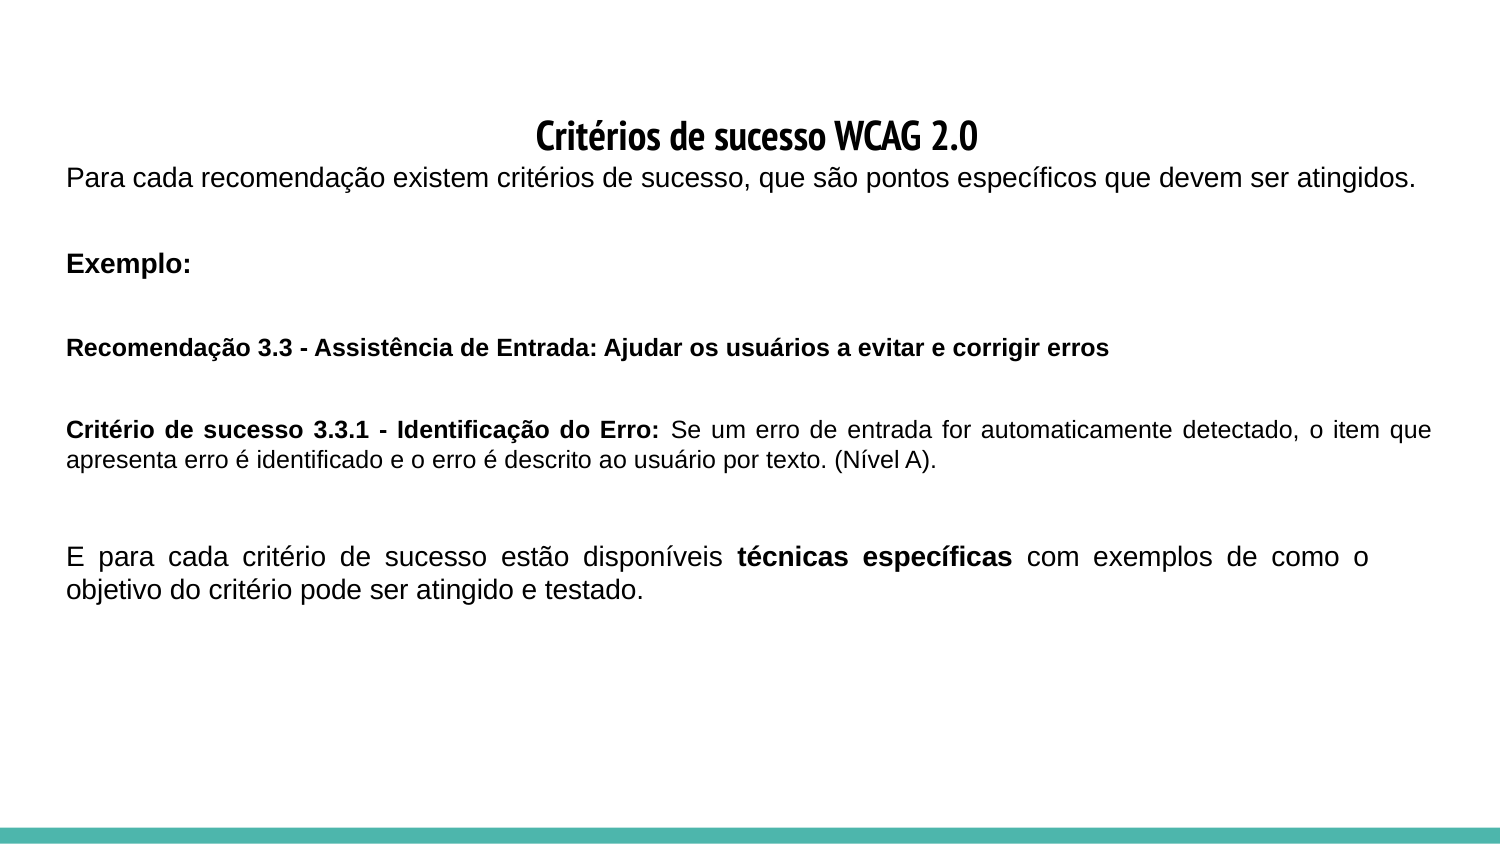

# Critérios de sucesso WCAG 2.0

Para cada recomendação existem critérios de sucesso, que são pontos específicos que devem ser atingidos.
Exemplo:
Recomendação 3.3 - Assistência de Entrada: Ajudar os usuários a evitar e corrigir erros
Critério de sucesso 3.3.1 - Identificação do Erro: Se um erro de entrada for automaticamente detectado, o item que apresenta erro é identificado e o erro é descrito ao usuário por texto. (Nível A).
E para cada critério de sucesso estão disponíveis técnicas específicas com exemplos de como o objetivo do critério pode ser atingido e testado.